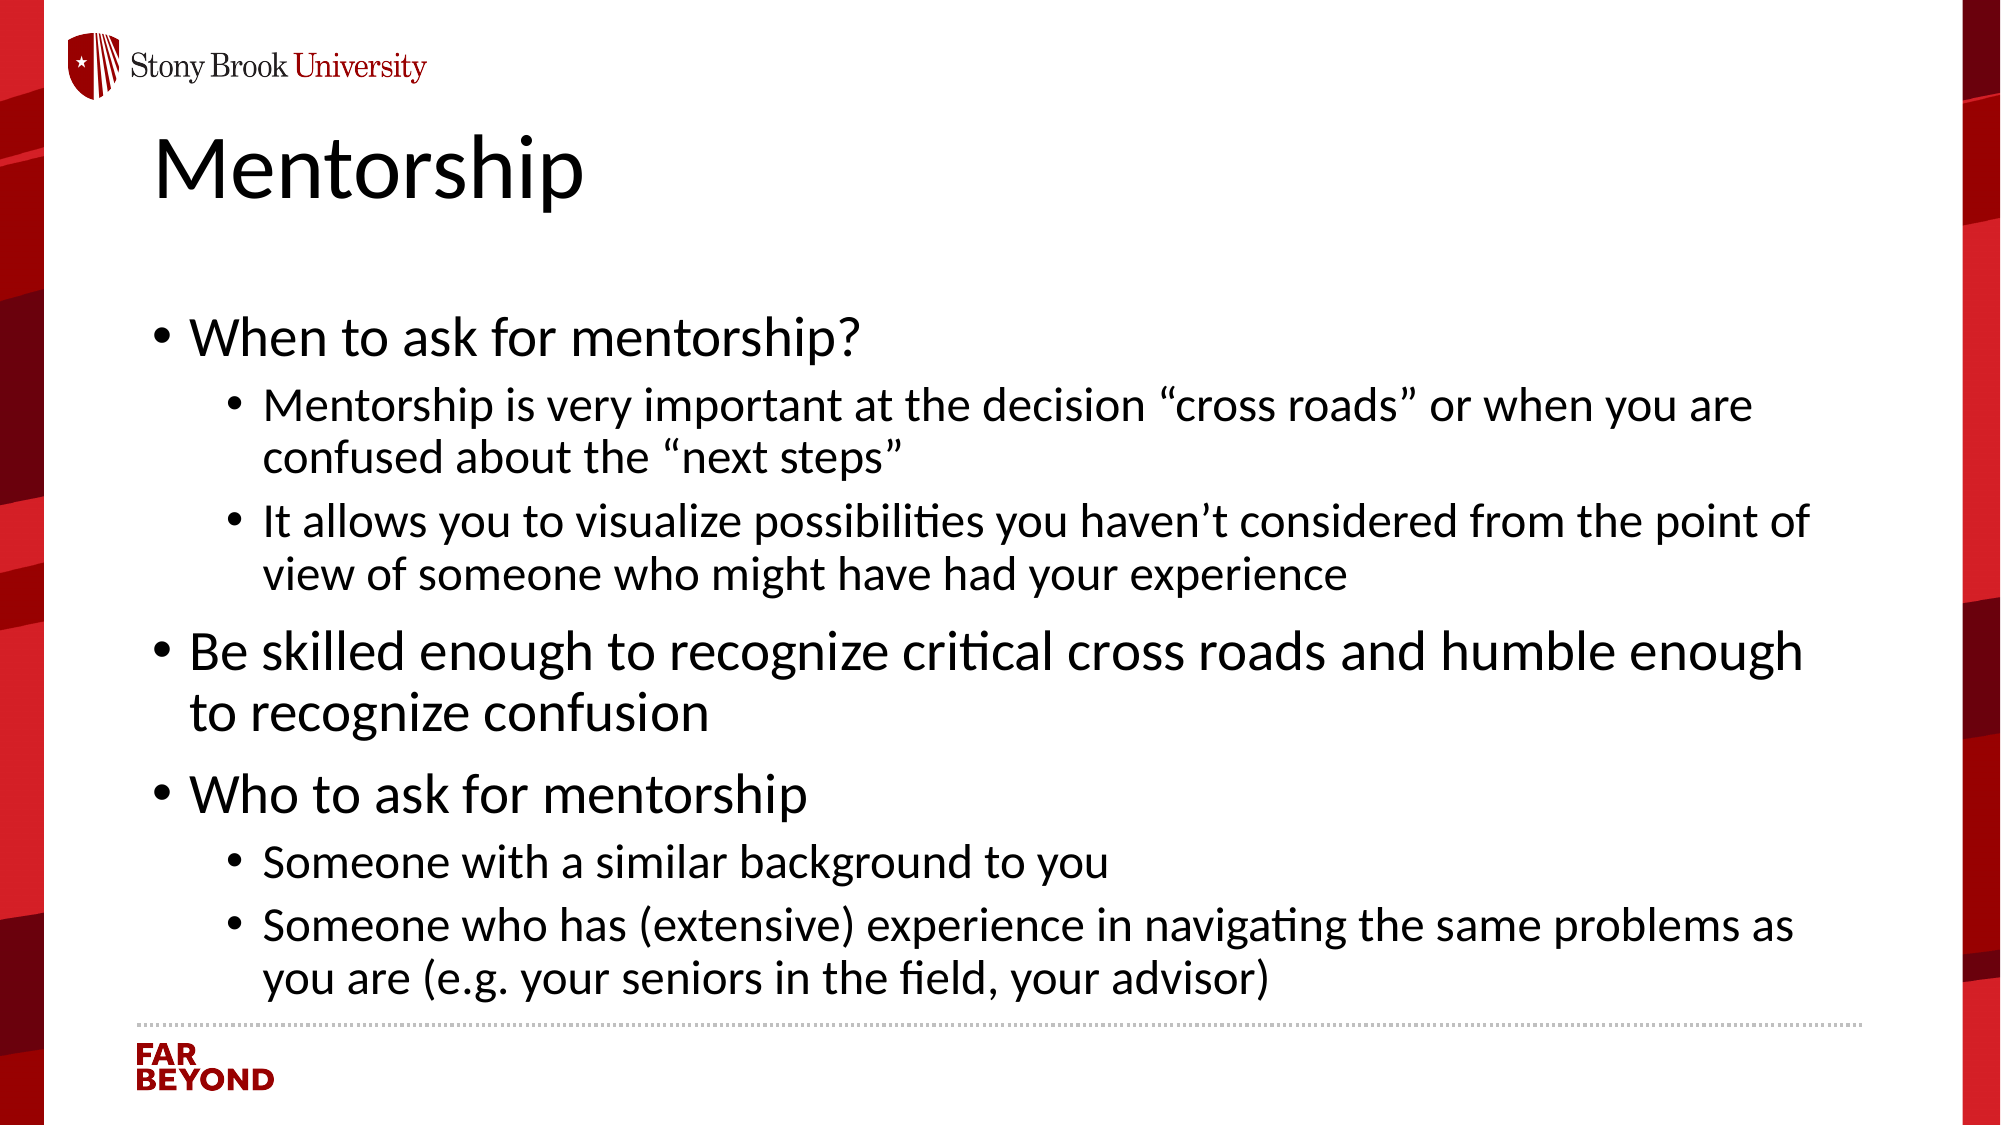

# Mentorship
When to ask for mentorship?
Mentorship is very important at the decision “cross roads” or when you are confused about the “next steps”
It allows you to visualize possibilities you haven’t considered from the point of view of someone who might have had your experience
Be skilled enough to recognize critical cross roads and humble enough to recognize confusion
Who to ask for mentorship
Someone with a similar background to you
Someone who has (extensive) experience in navigating the same problems as you are (e.g. your seniors in the field, your advisor)